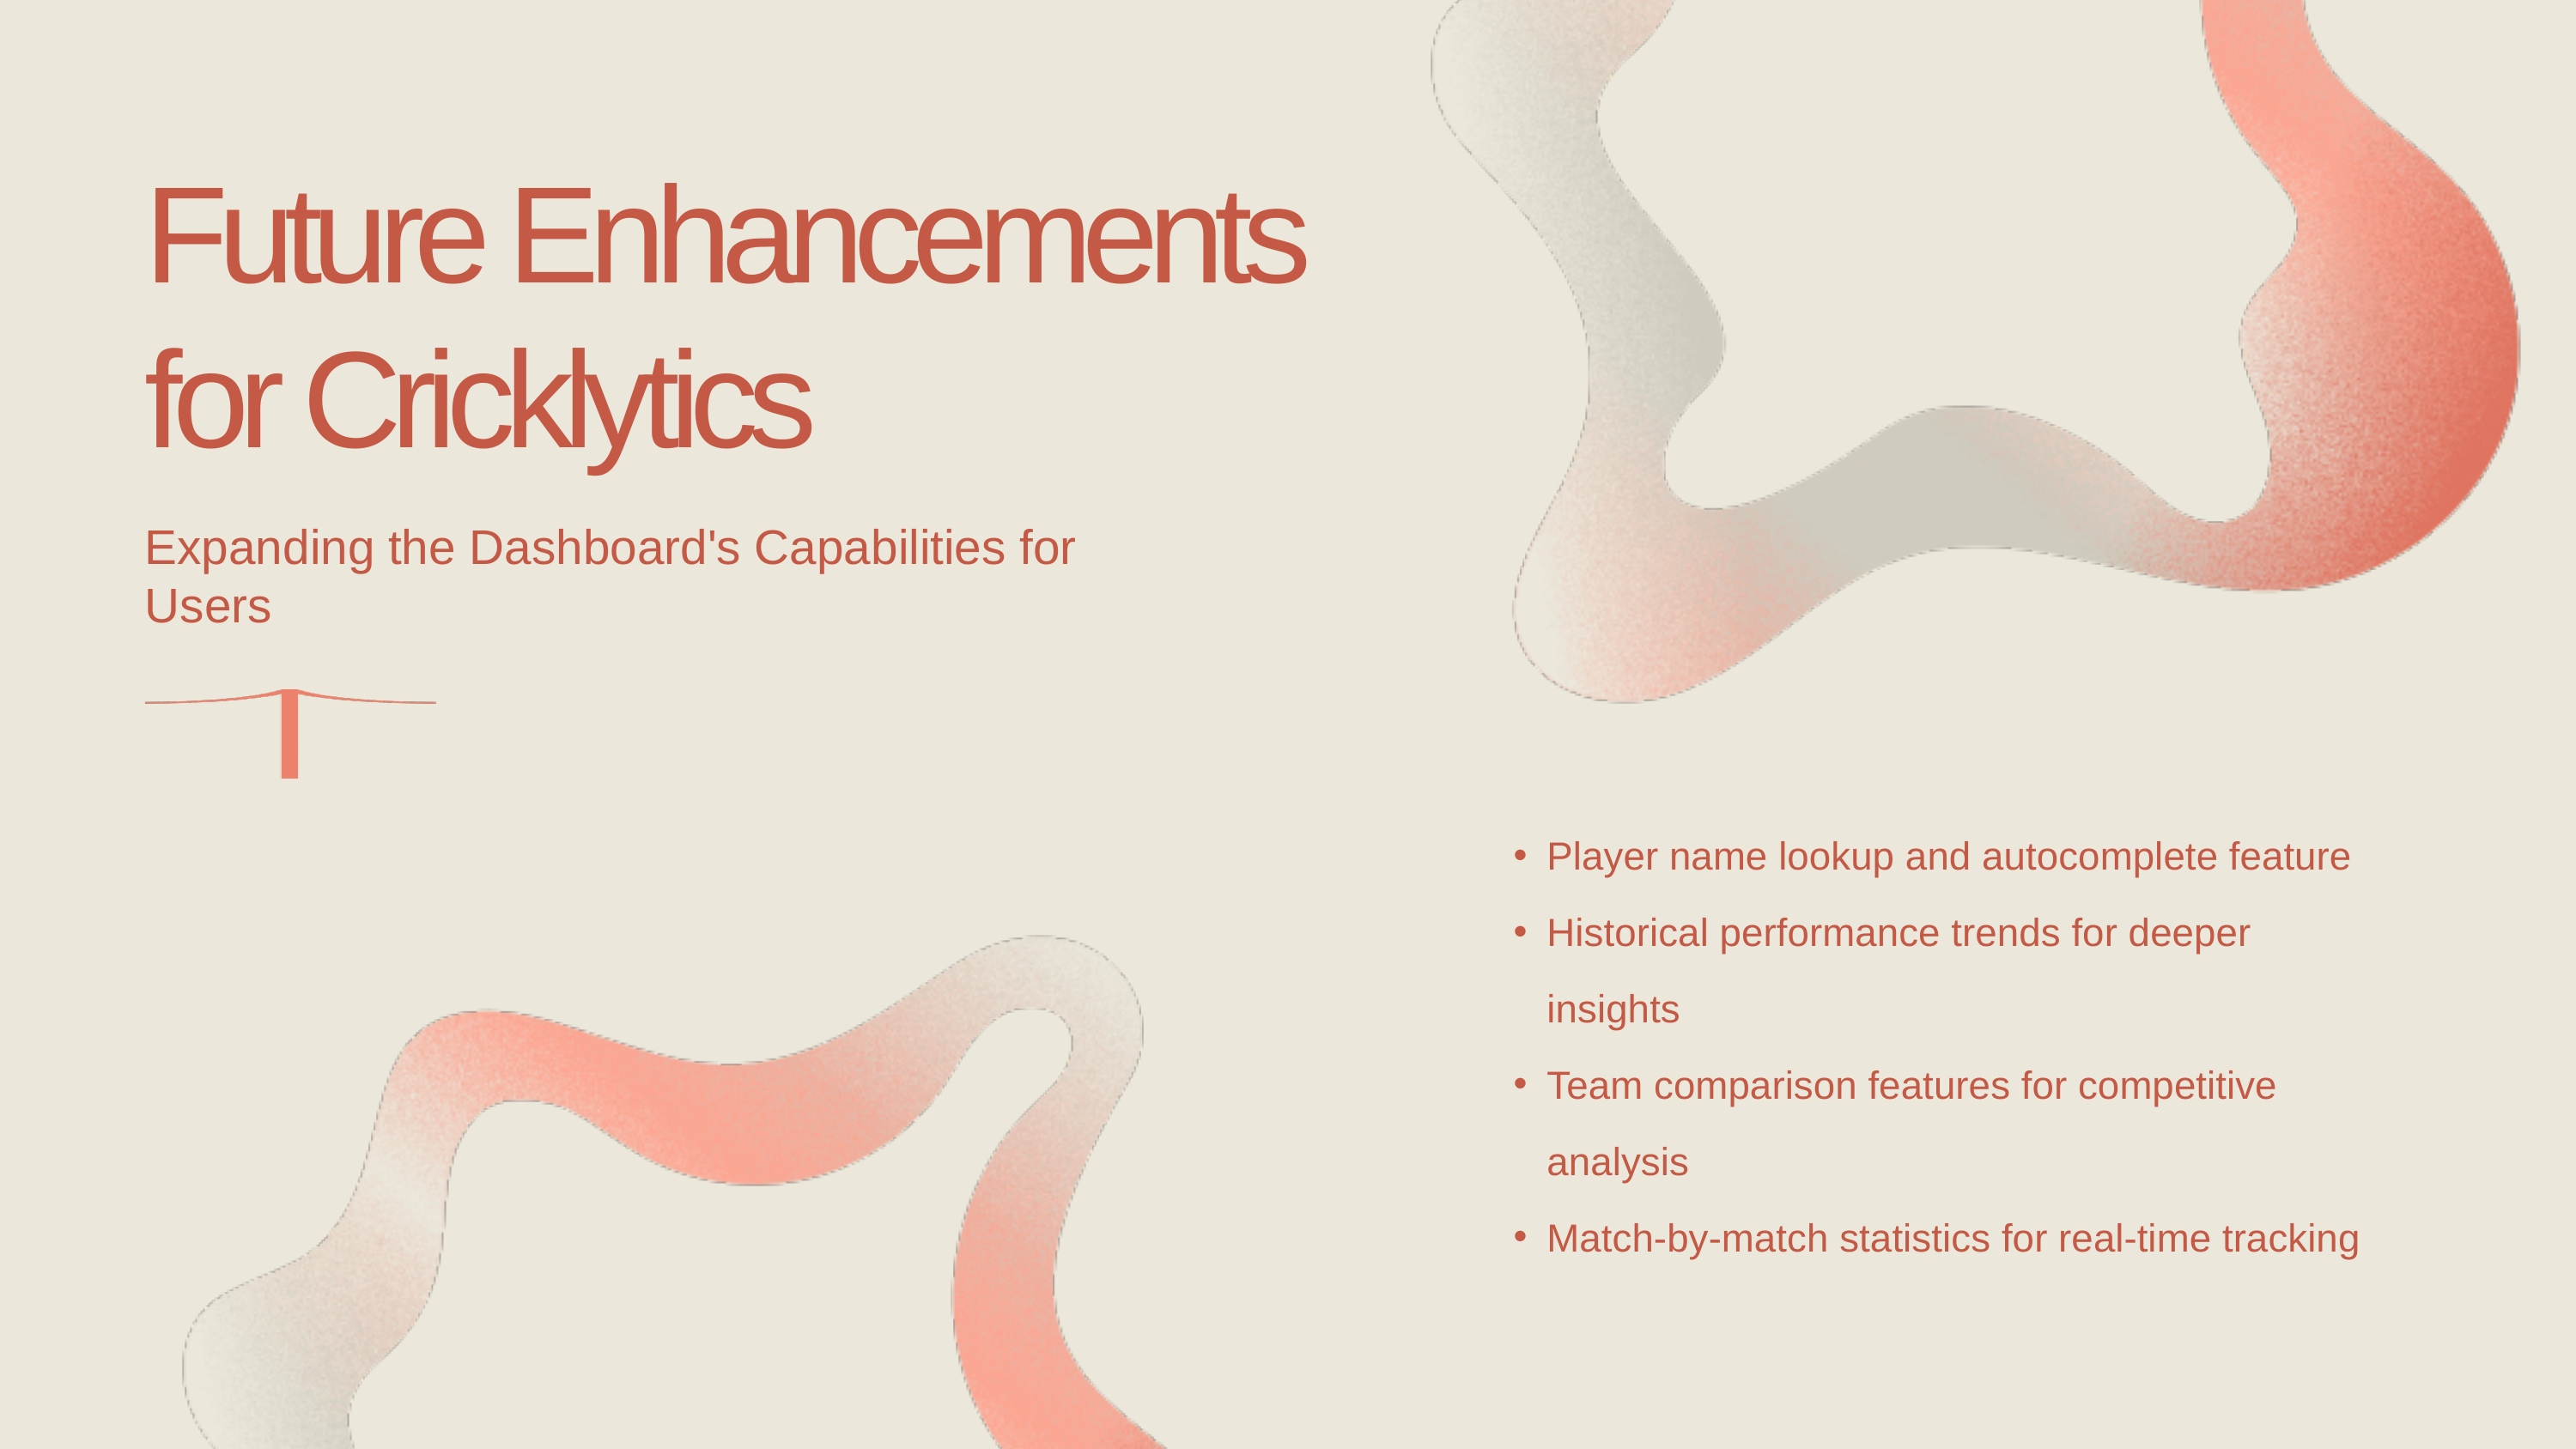

Future Enhancements for Cricklytics
Expanding the Dashboard's Capabilities for Users

Player name lookup and autocomplete feature
Historical performance trends for deeper insights
Team comparison features for competitive analysis
Match-by-match statistics for real-time tracking